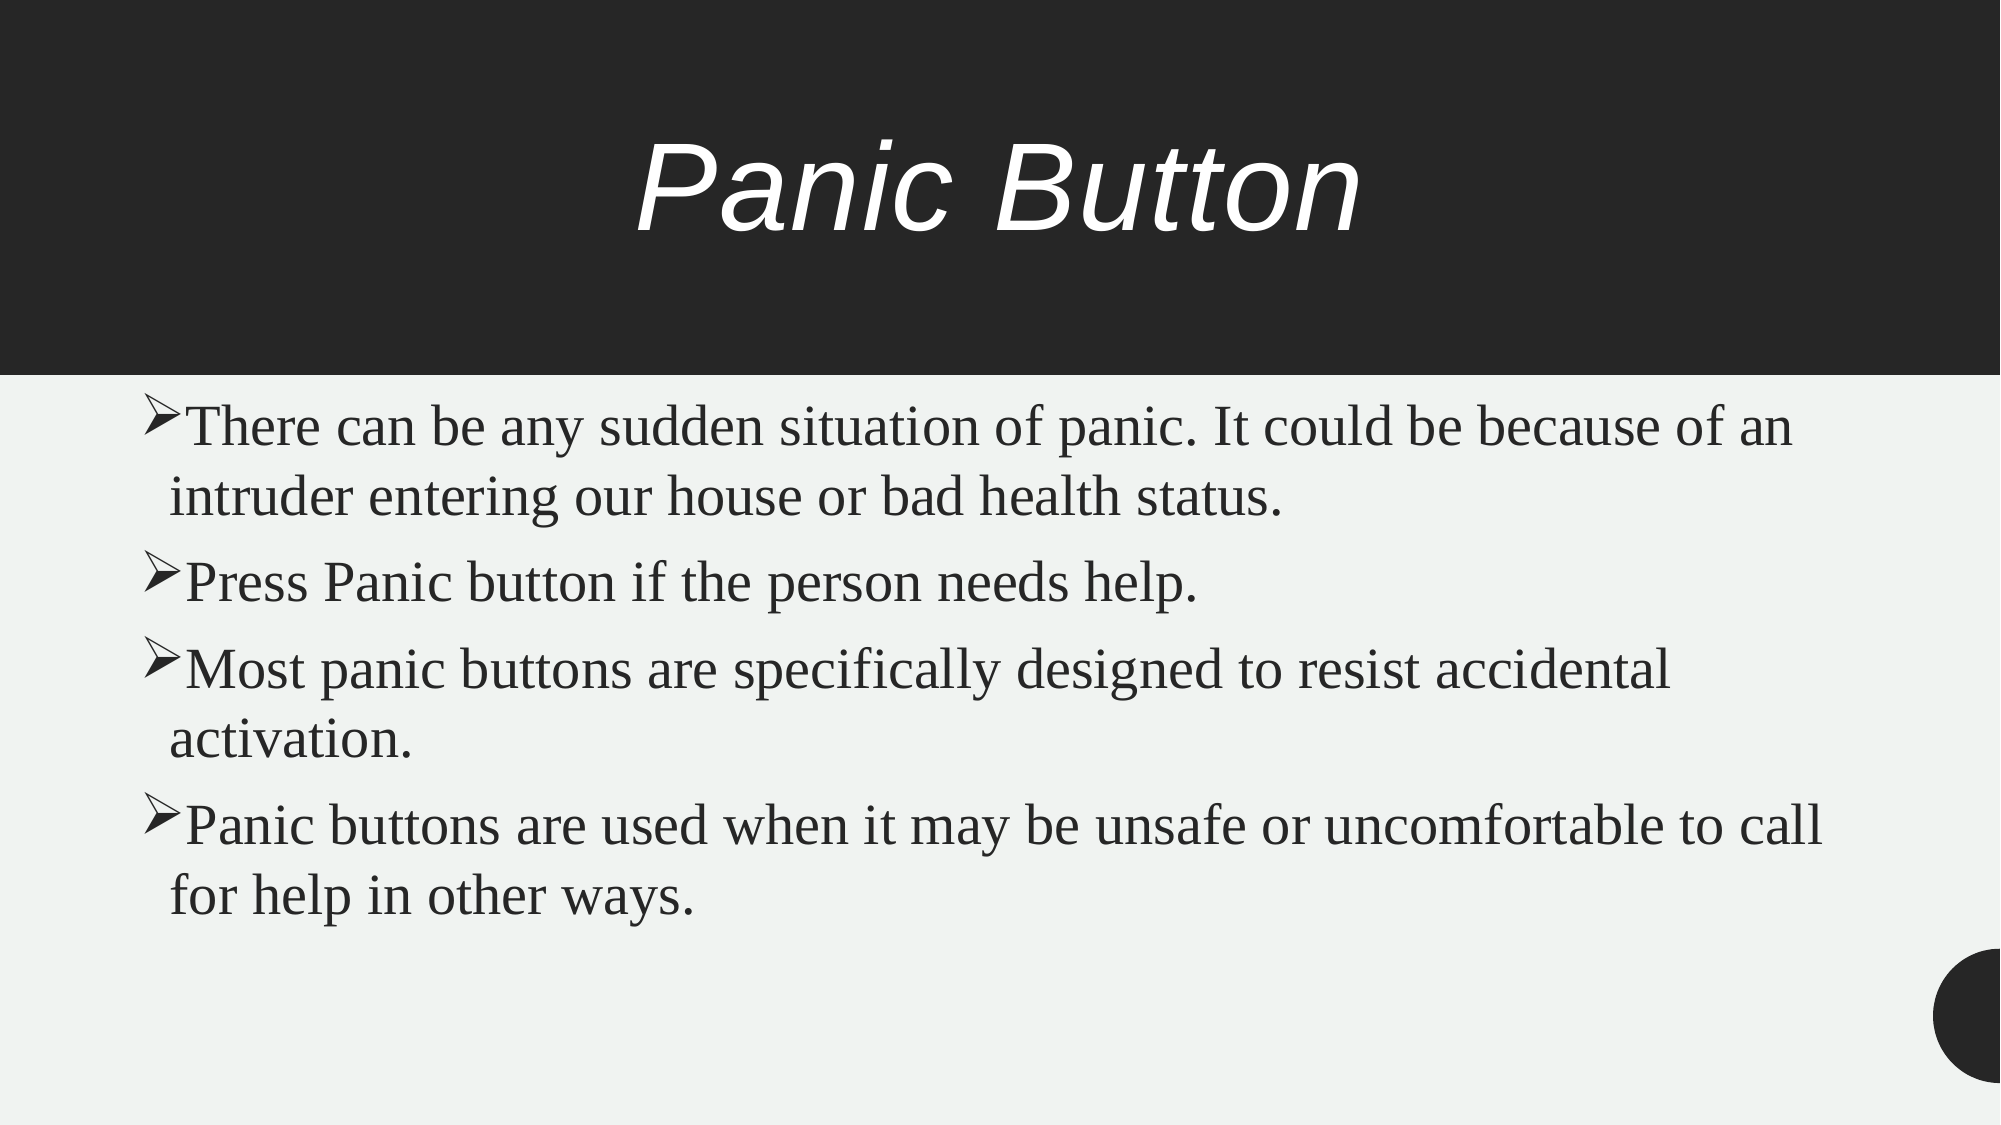

# Panic Button
There can be any sudden situation of panic. It could be because of an intruder entering our house or bad health status.
Press Panic button if the person needs help.
Most panic buttons are specifically designed to resist accidental activation.
Panic buttons are used when it may be unsafe or uncomfortable to call for help in other ways.